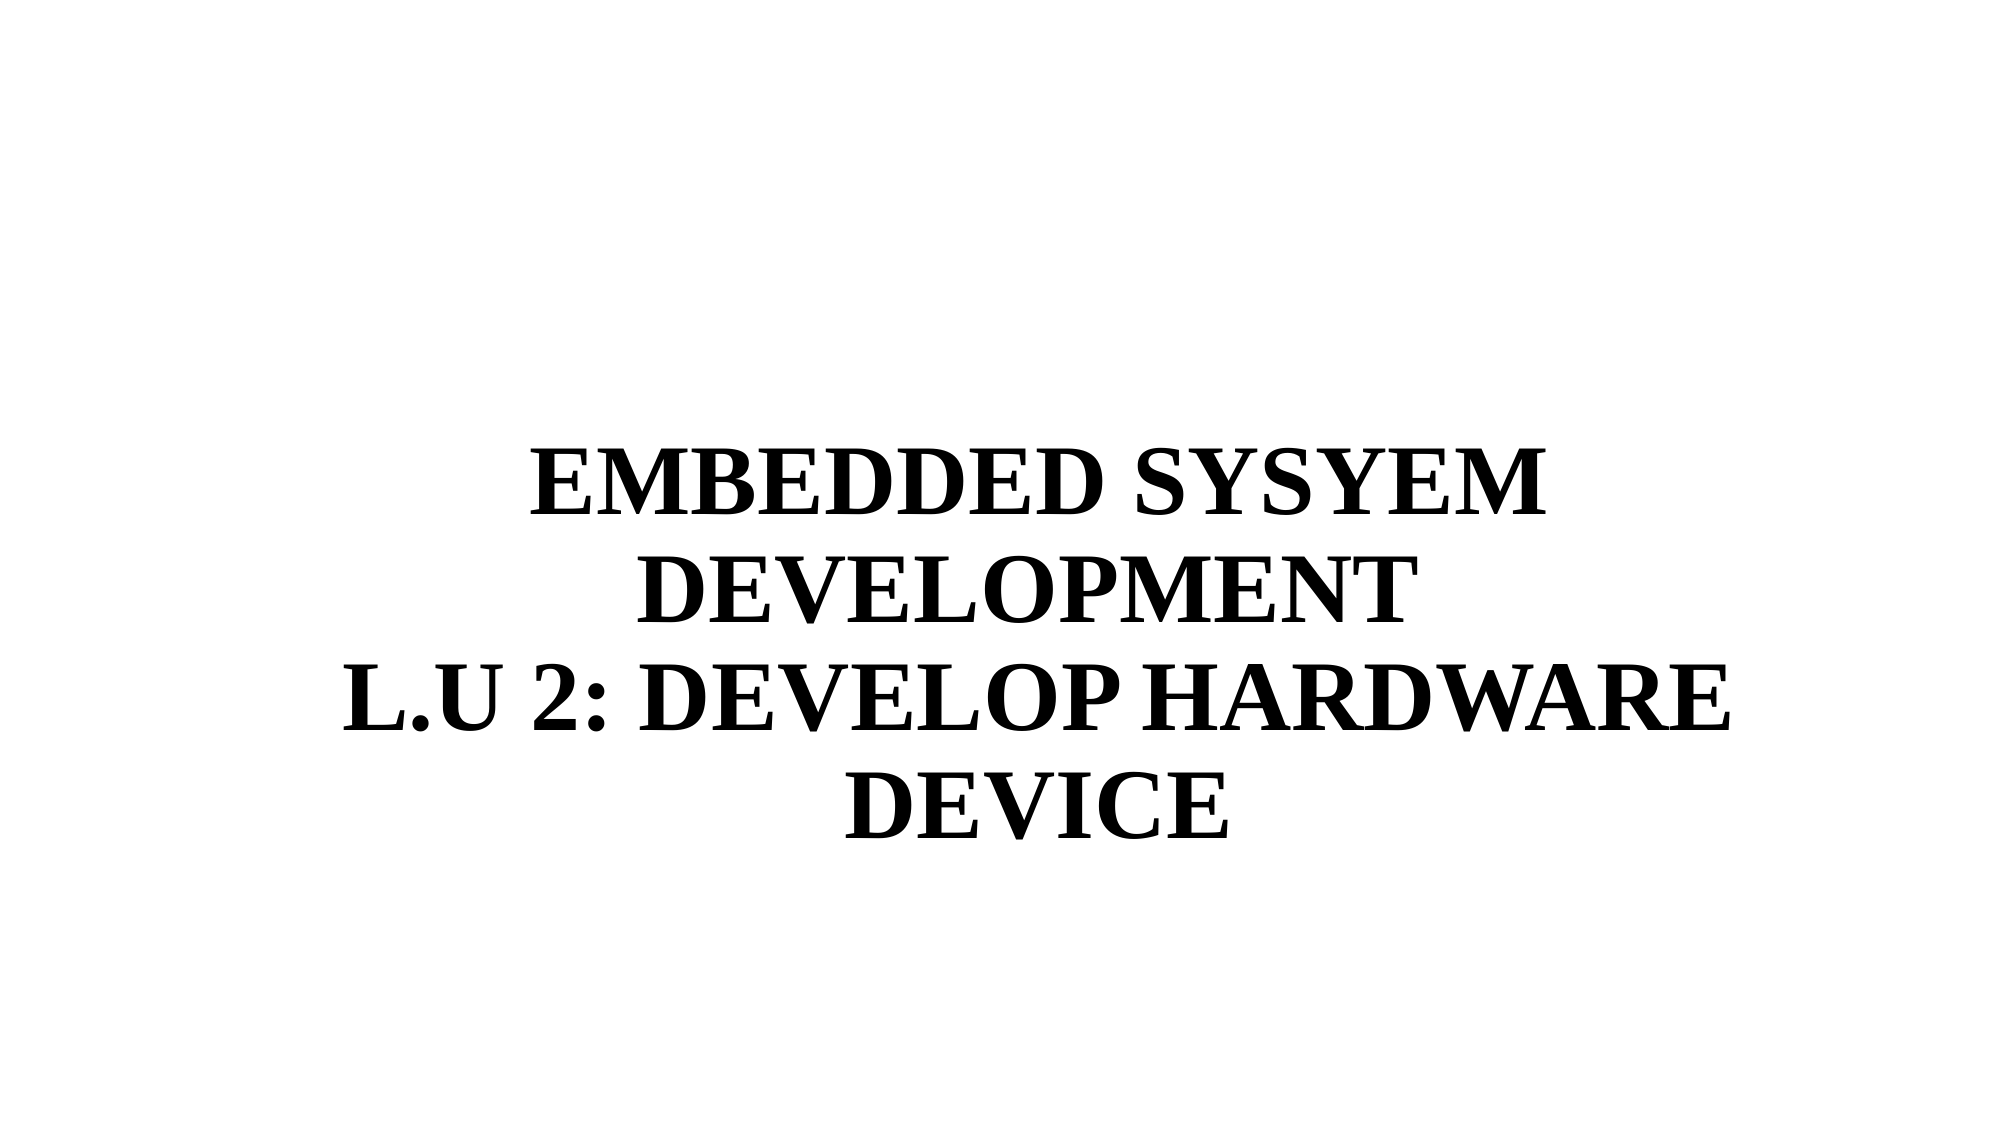

# EMBEDDED SYSYEM DEVELOPMENT L.U 2: DEVELOP HARDWARE DEVICE